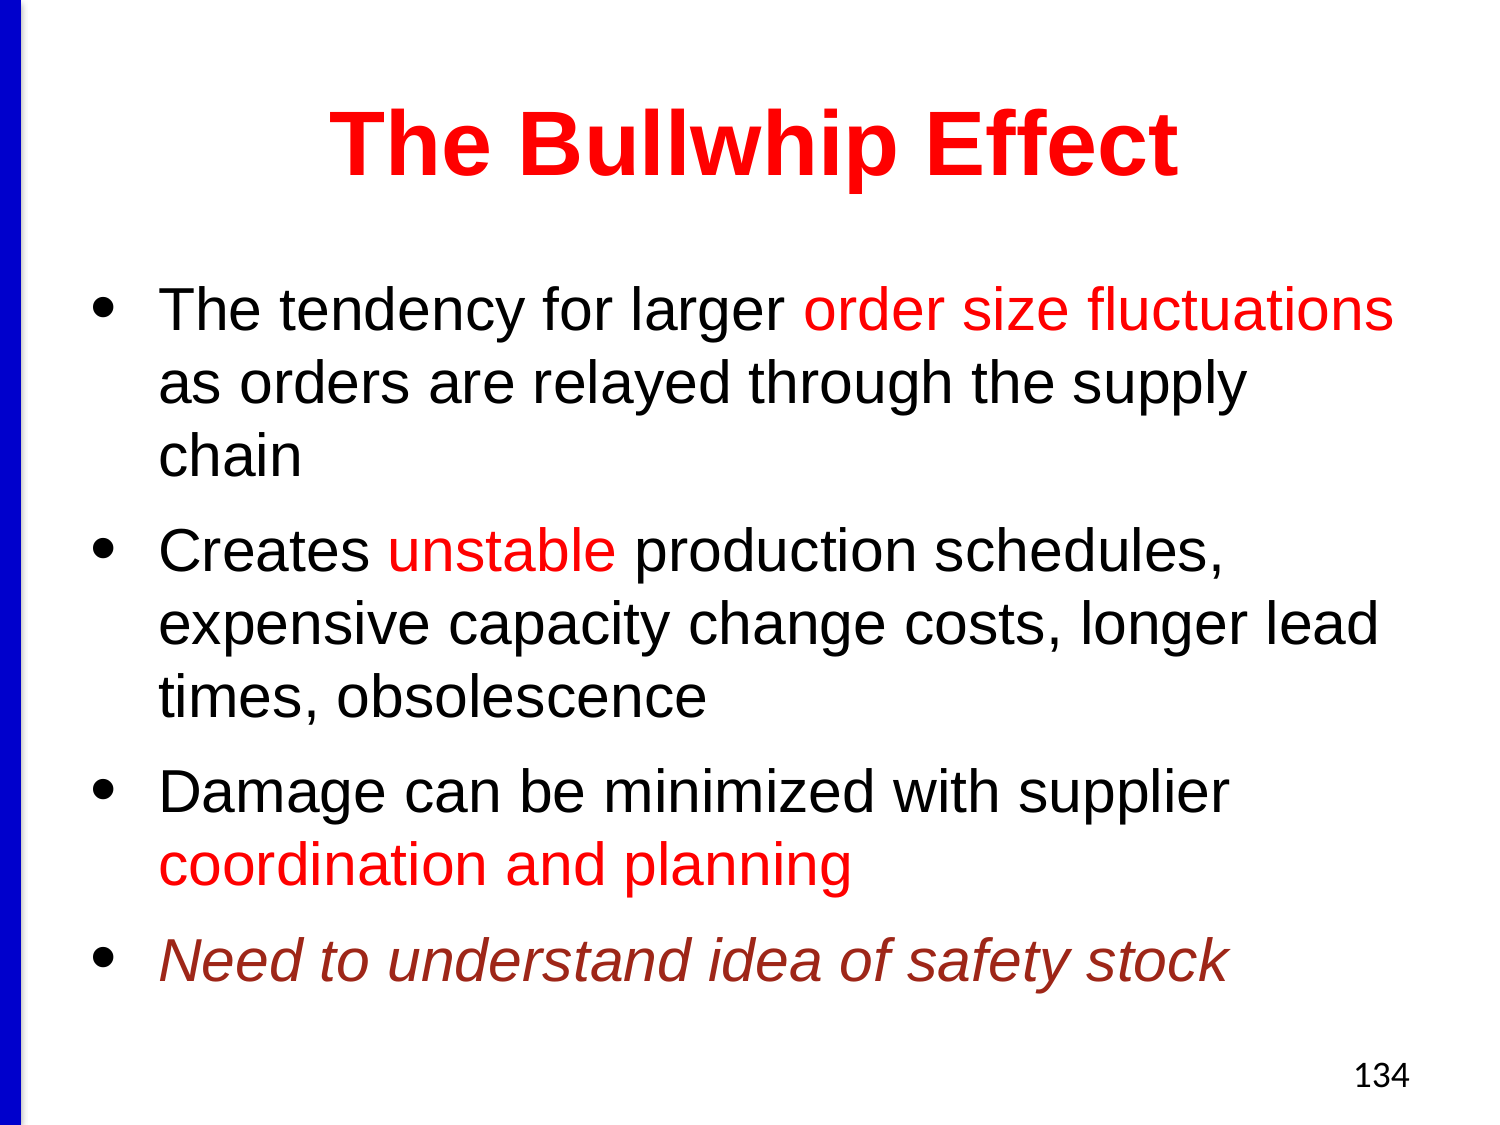

# The Bullwhip Effect
The tendency for larger order size fluctuations as orders are relayed through the supply chain
Creates unstable production schedules, expensive capacity change costs, longer lead times, obsolescence
Damage can be minimized with supplier coordination and planning
Need to understand idea of safety stock
134